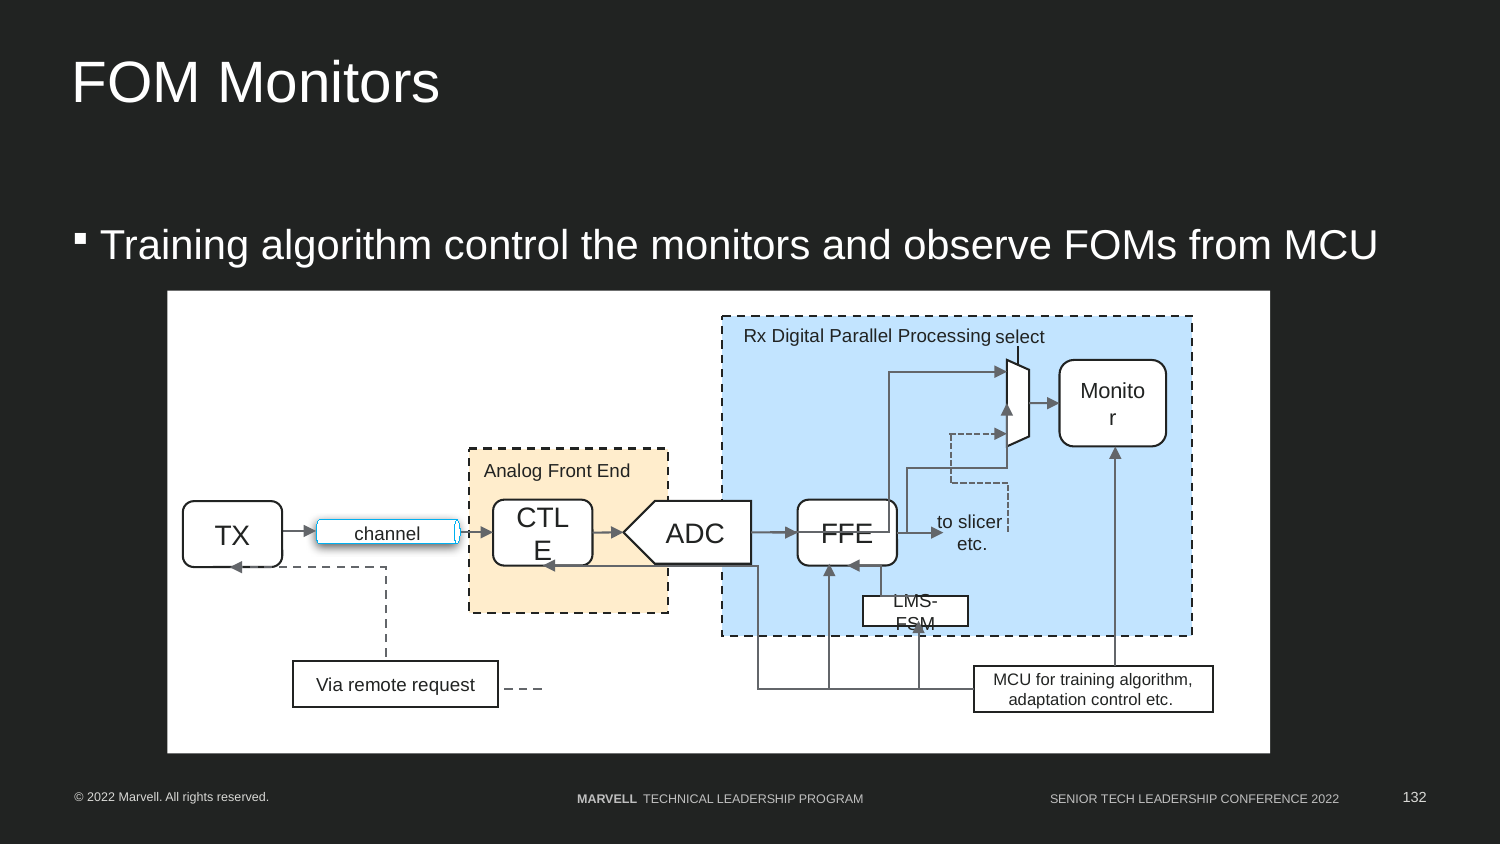

# FOM Monitors
Training algorithm control the monitors and observe FOMs from MCU

Rx Digital Parallel Processing
select
Monitor

Analog Front End
CTLE
FFE
ADC
to slicer
etc.
channel
LMS-FSM
MCU for training algorithm, adaptation control etc.
TX
Via remote request